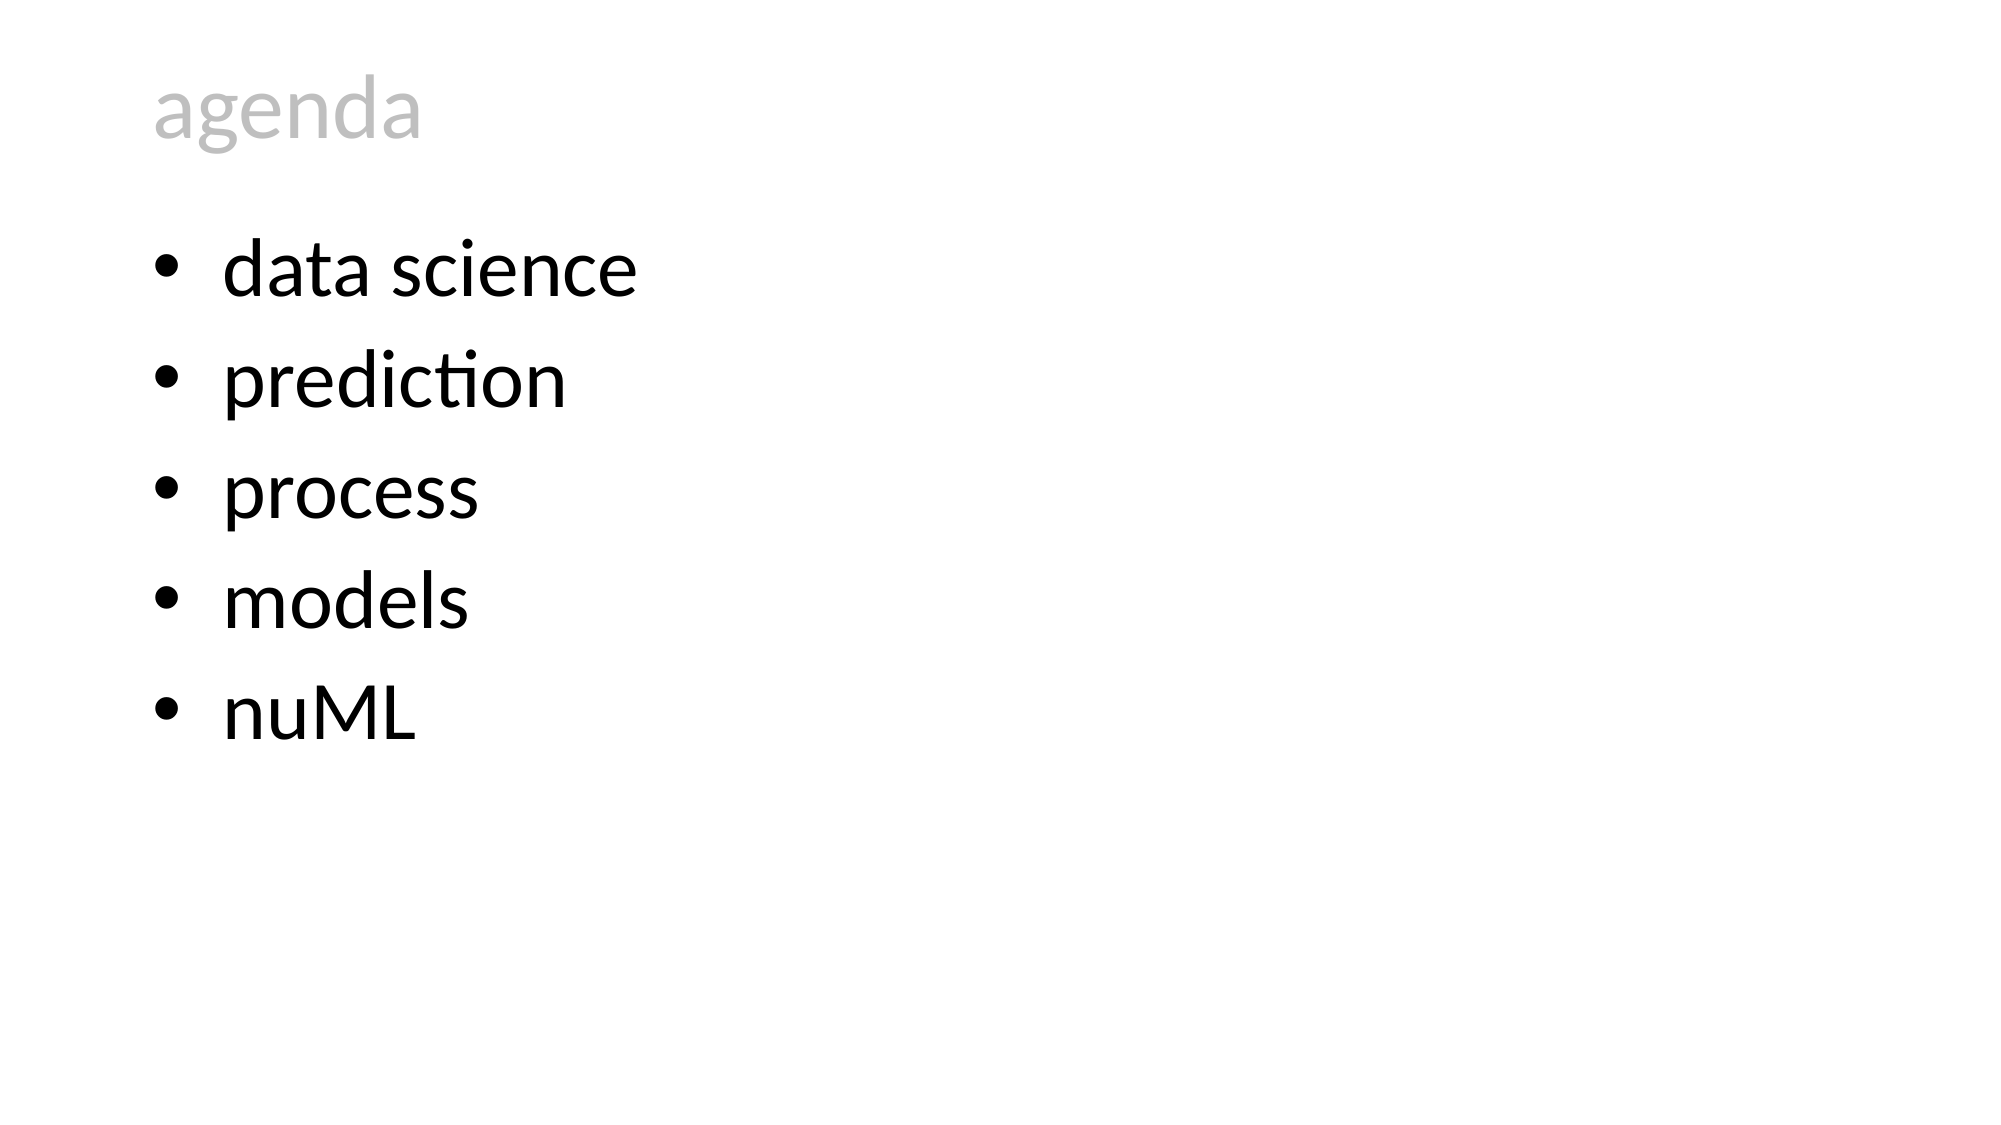

# agenda
data science
prediction
process
models
nuML